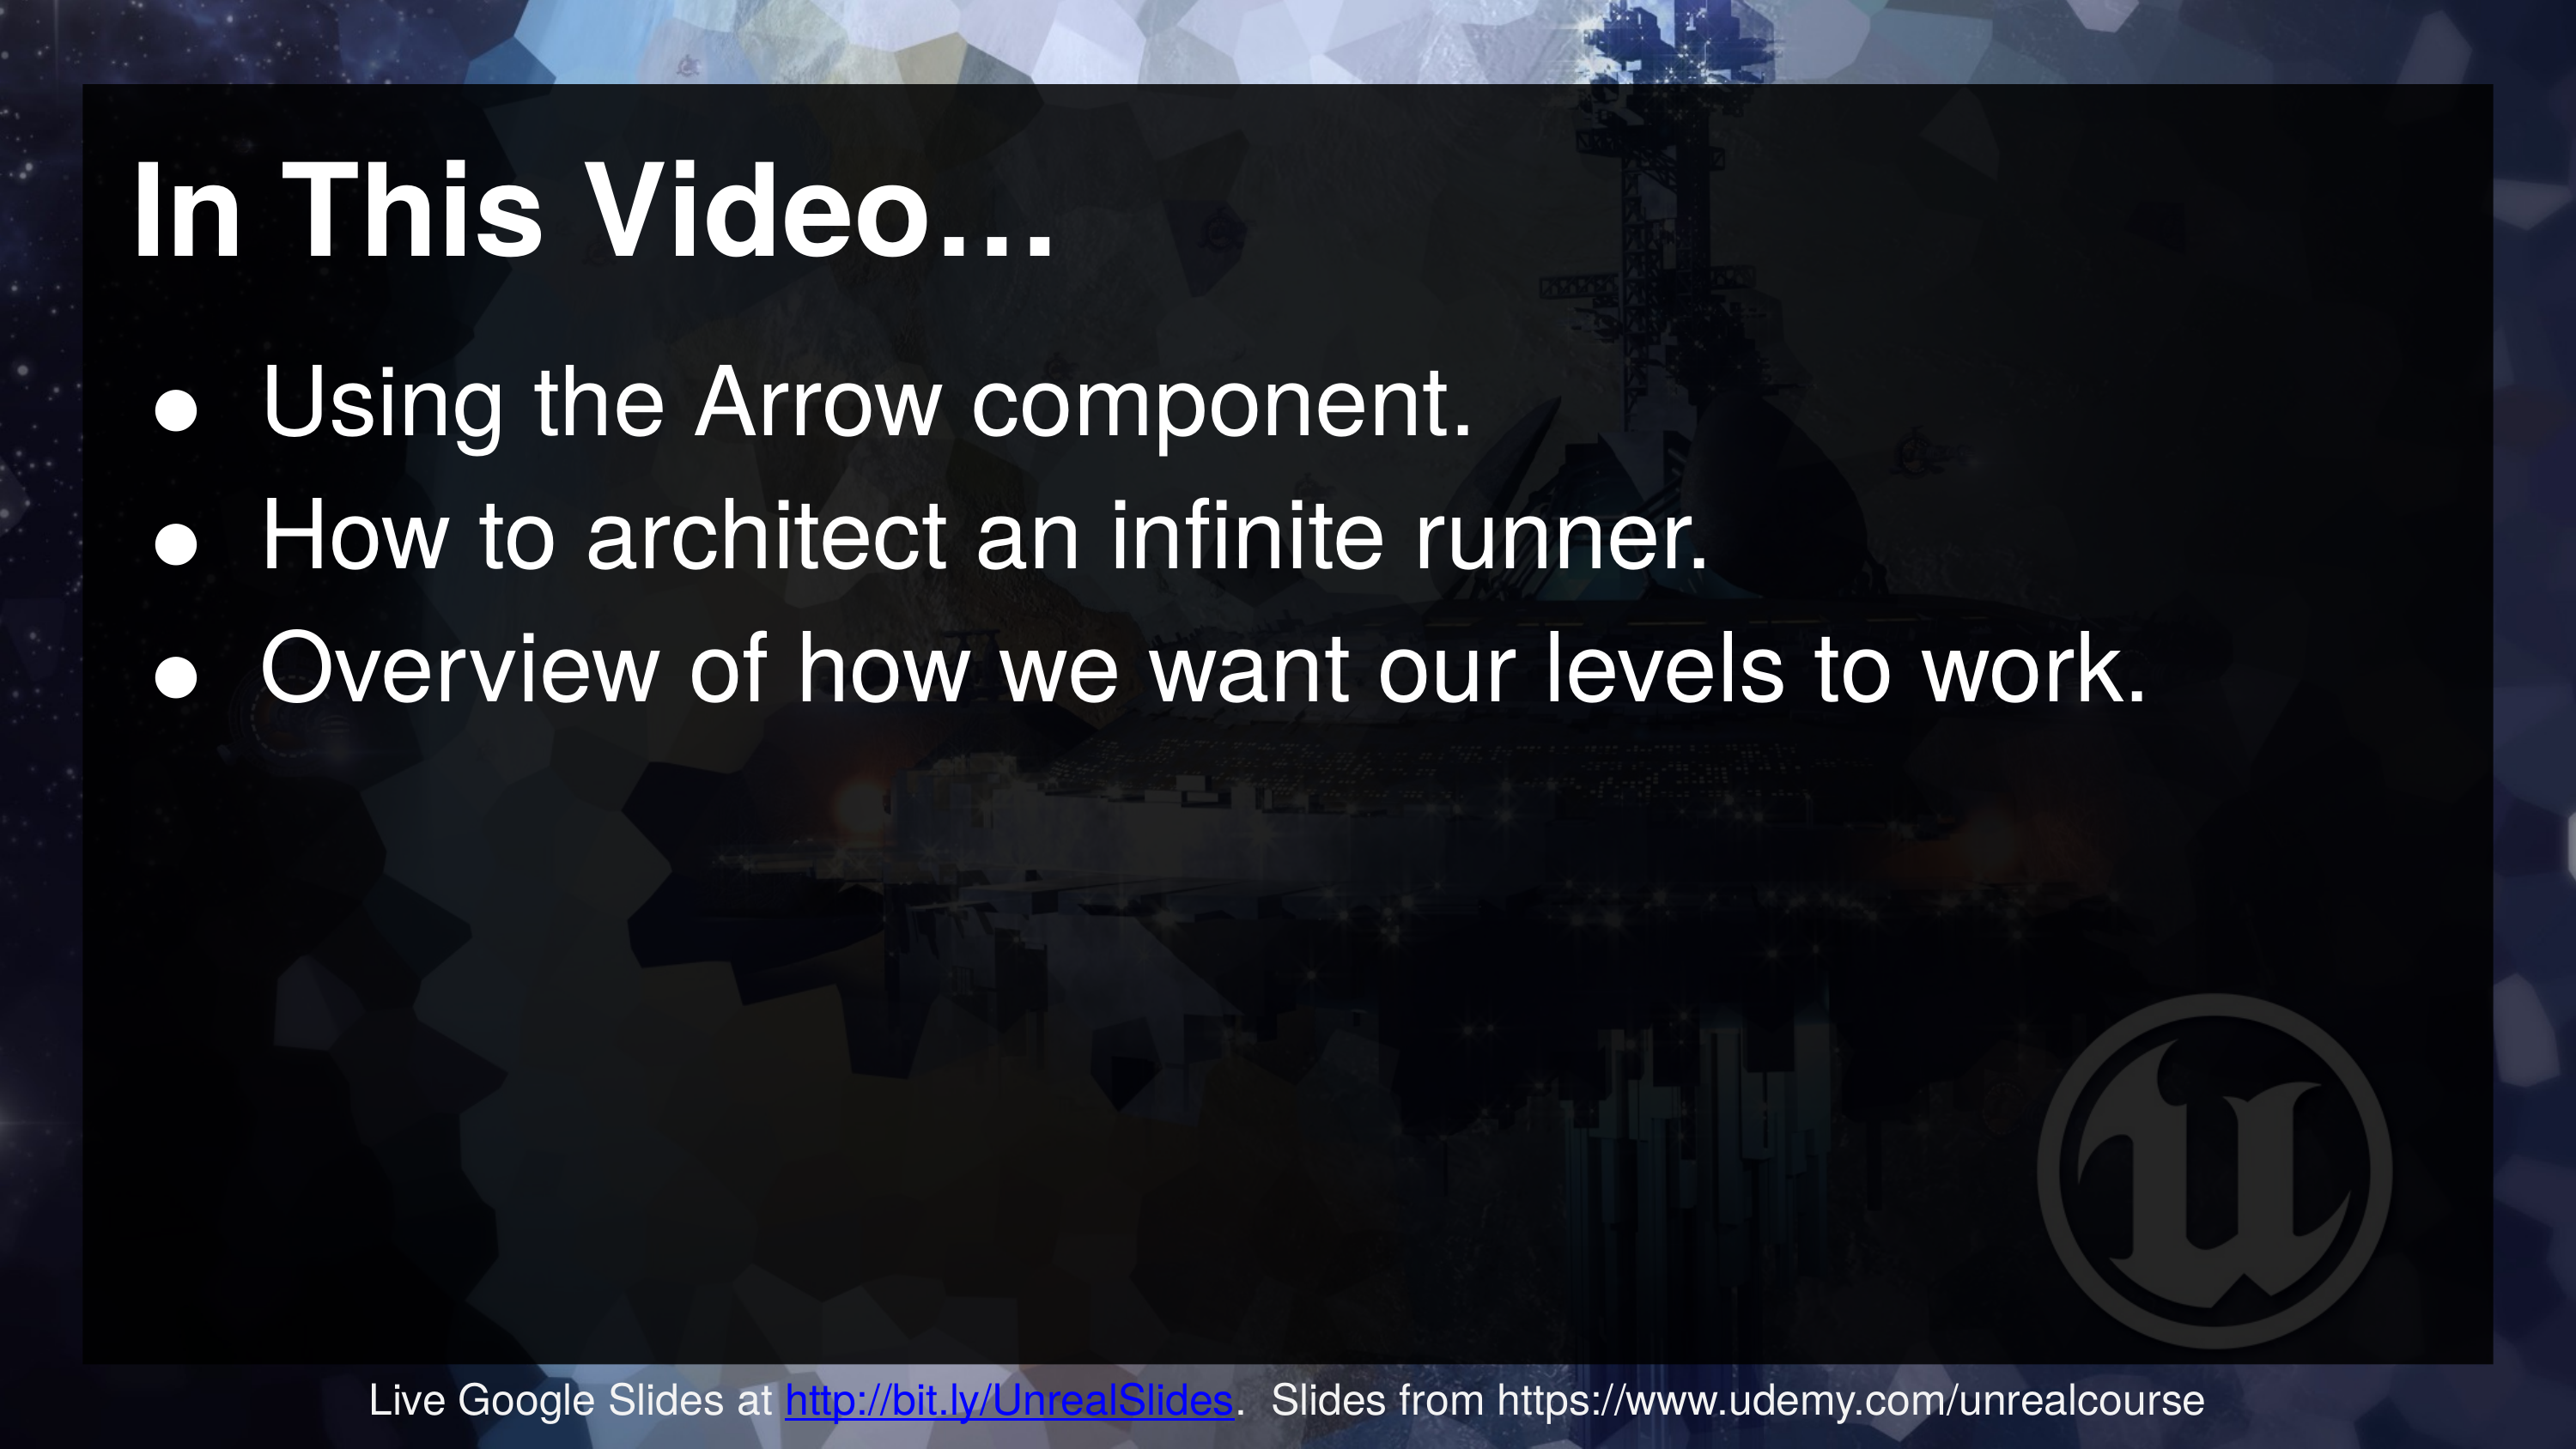

# In This Video…
Using the Arrow component.
How to architect an infinite runner.
Overview of how we want our levels to work.